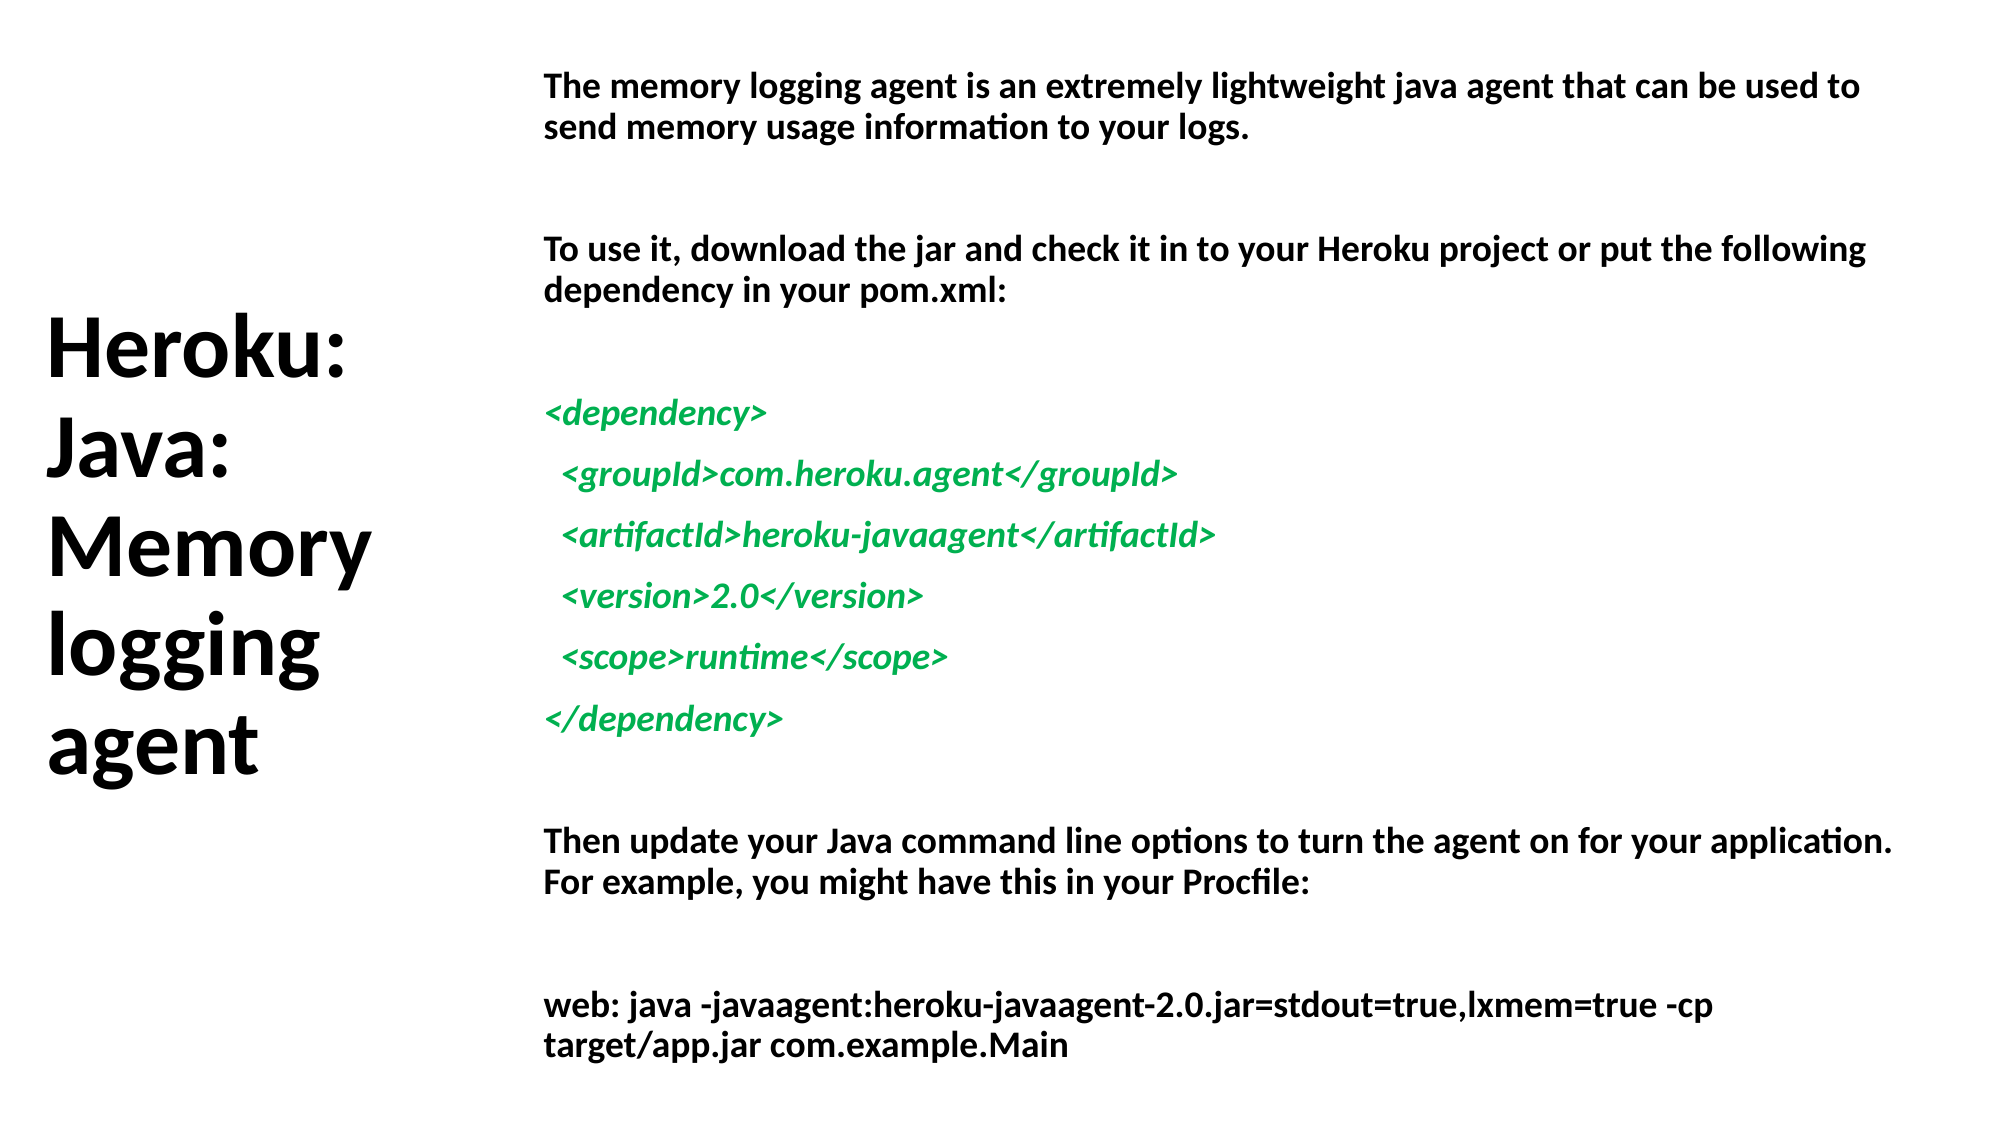

The memory logging agent is an extremely lightweight java agent that can be used to send memory usage information to your logs.

To use it, download the jar and check it in to your Heroku project or put the following dependency in your pom.xml:

<dependency>
  <groupId>com.heroku.agent</groupId>
  <artifactId>heroku-javaagent</artifactId>
  <version>2.0</version>
  <scope>runtime</scope>
</dependency>

Then update your Java command line options to turn the agent on for your application. For example, you might have this in your Procfile:

web: java -javaagent:heroku-javaagent-2.0.jar=stdout=true,lxmem=true -cp target/app.jar com.example.Main
# Heroku: Java: Memory logging agent